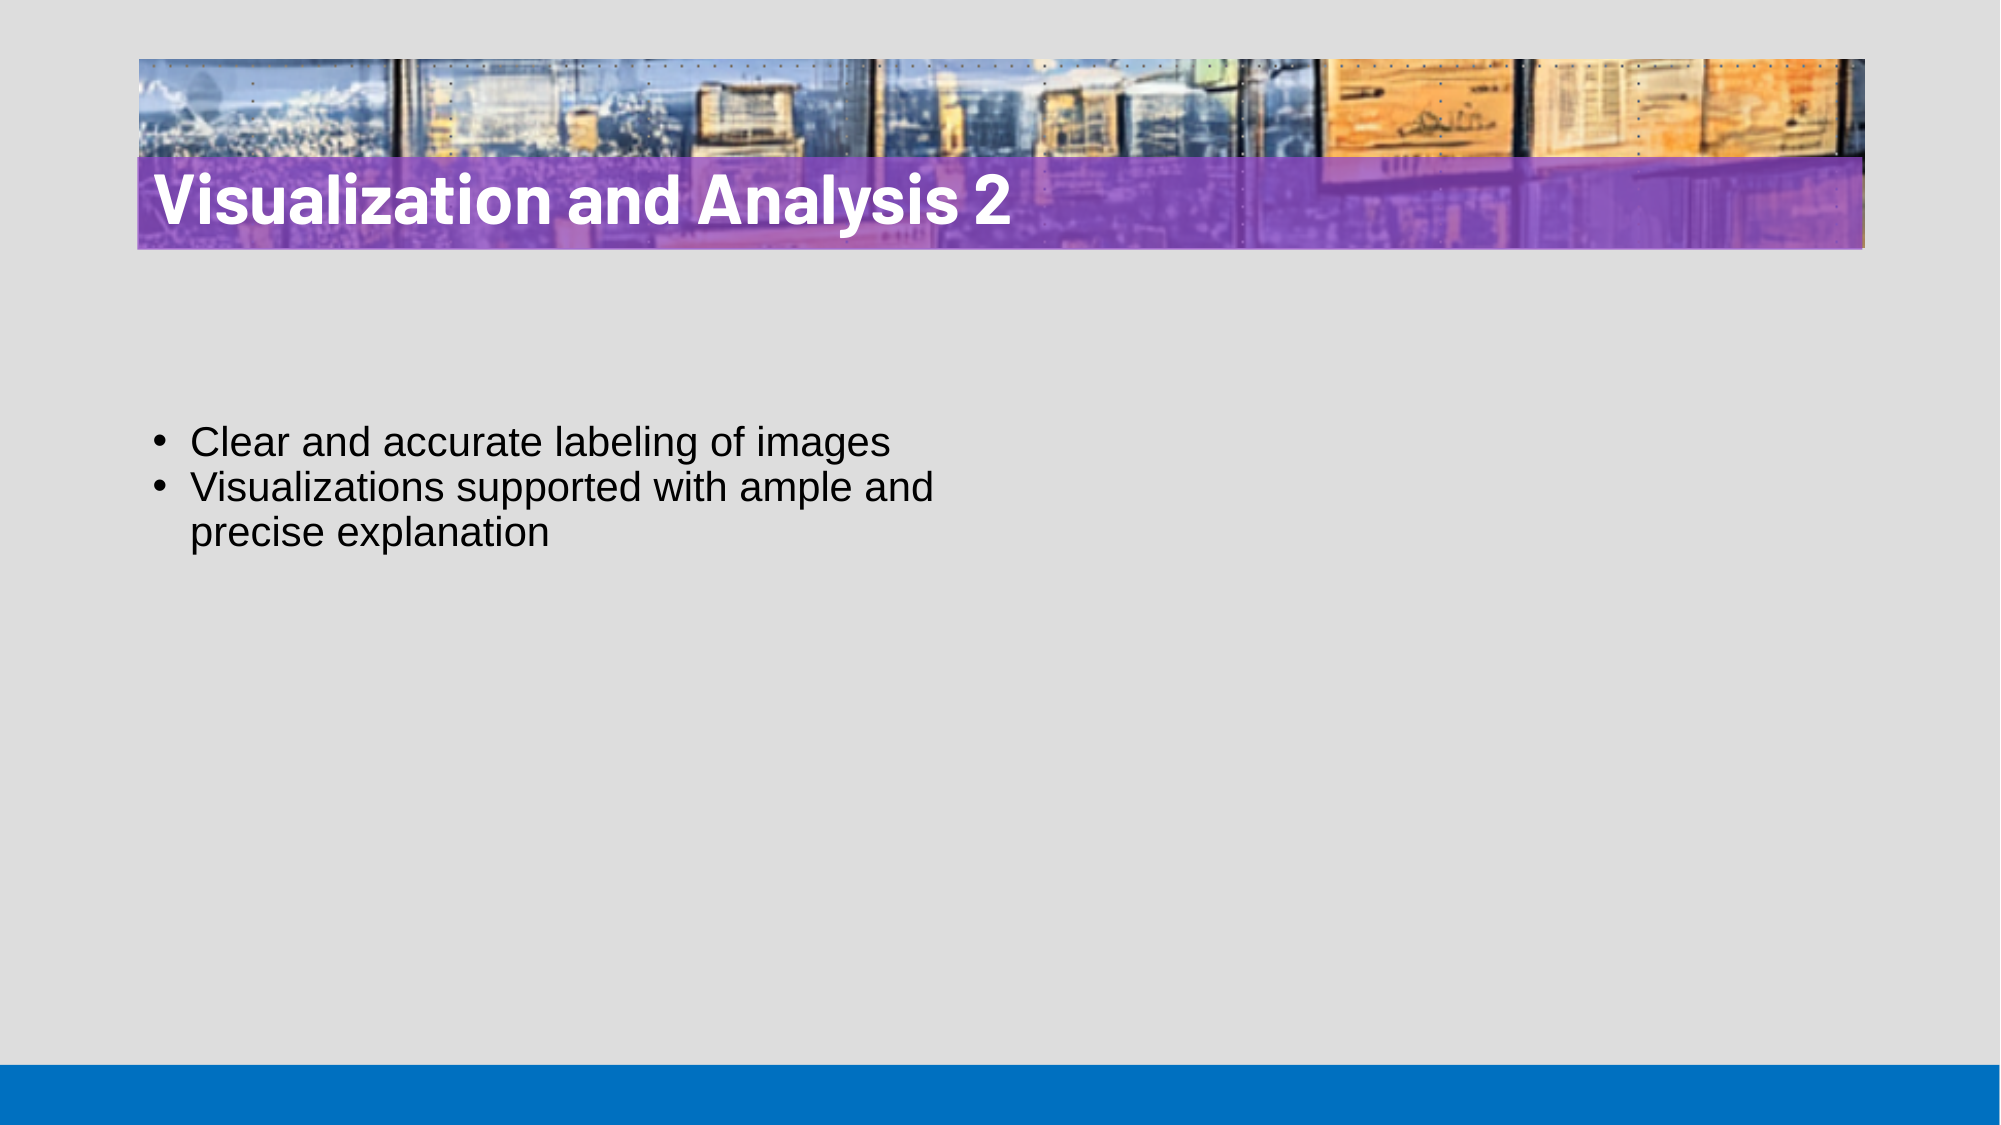

# Visualization and Analysis 2

Clear and accurate labeling of images
Visualizations supported with ample and precise explanation